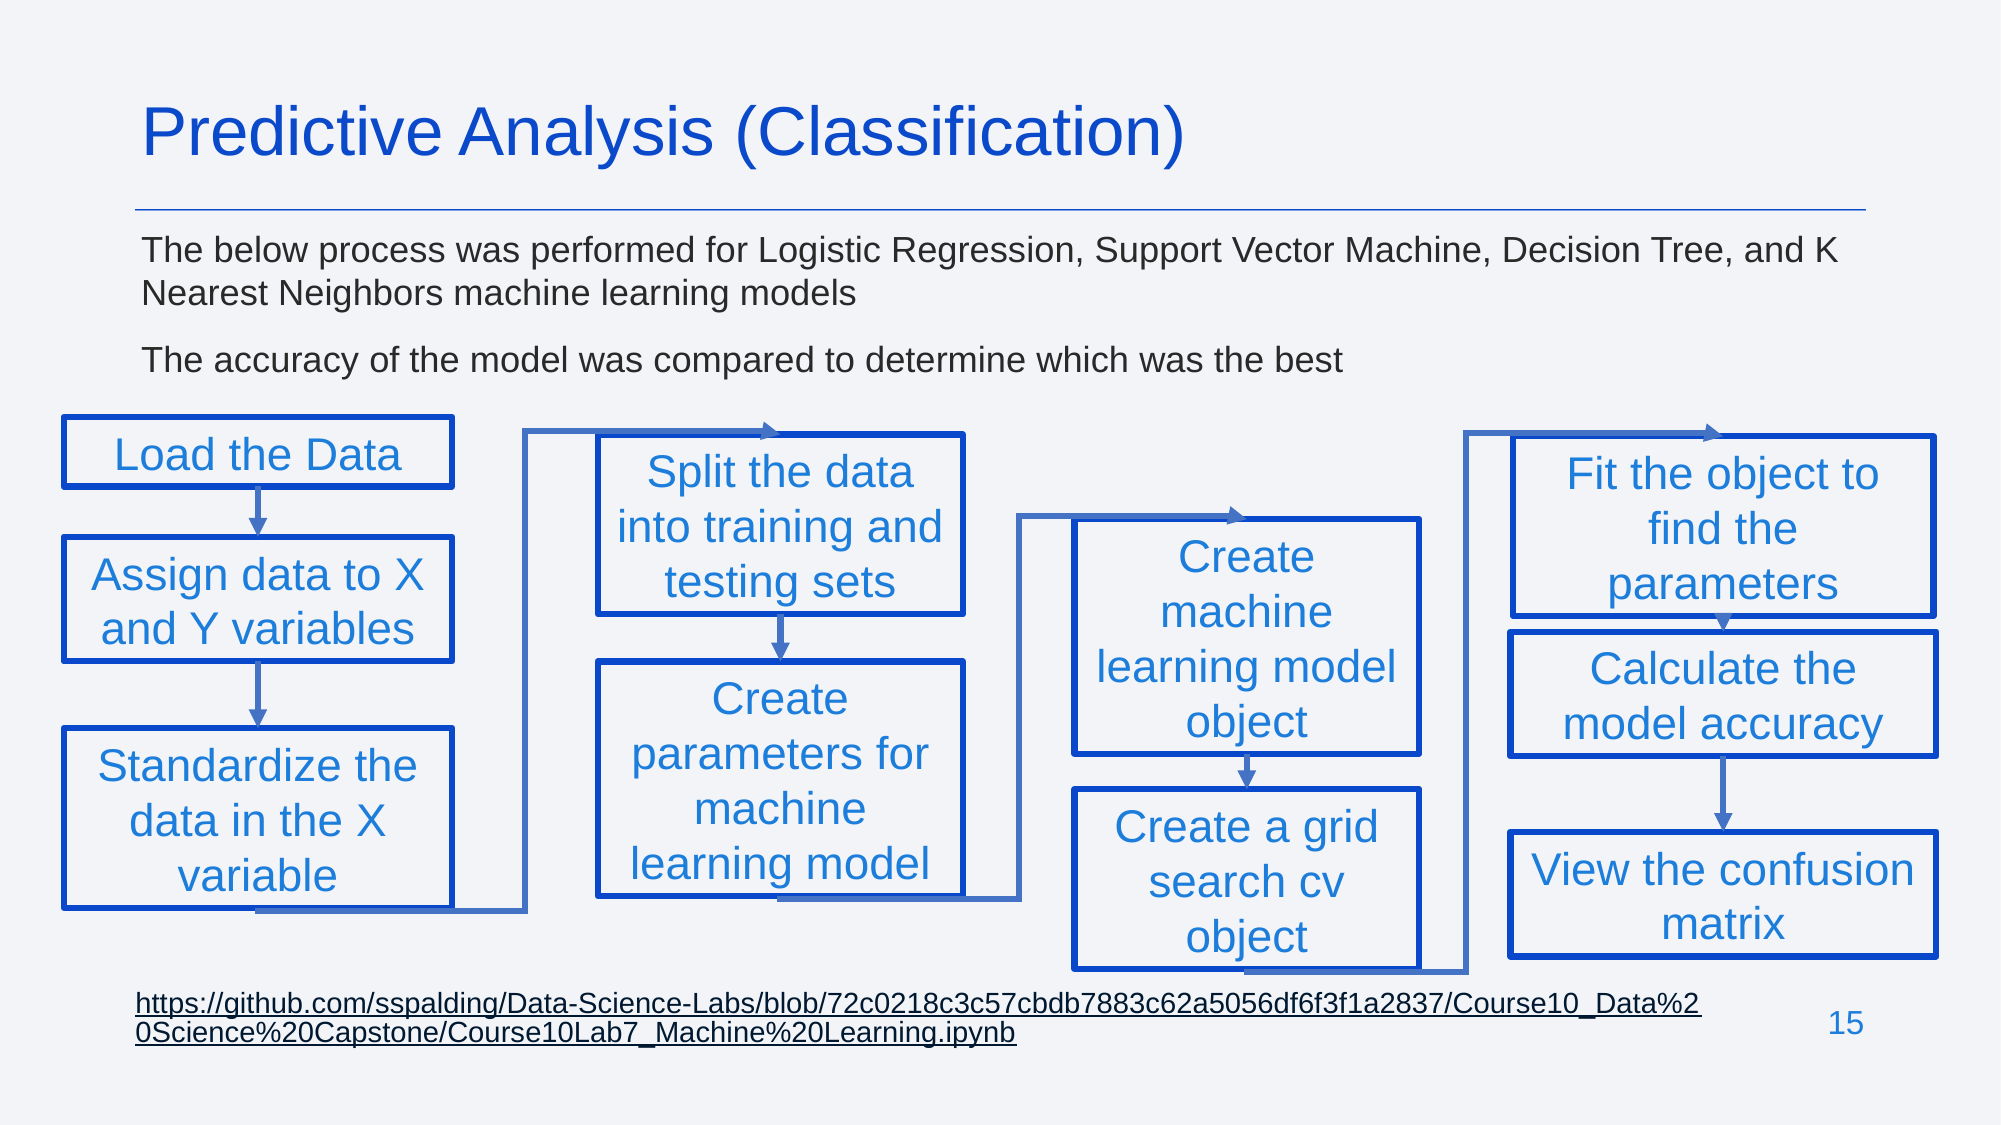

Predictive Analysis (Classification)
The below process was performed for Logistic Regression, Support Vector Machine, Decision Tree, and K Nearest Neighbors machine learning models
The accuracy of the model was compared to determine which was the best
Load the Data
Split the data into training and testing sets
Fit the object to find the parameters
Create machine learning model object
Assign data to X and Y variables
Calculate the model accuracy
Create parameters for machine learning model
Standardize the data in the X variable
Create a grid search cv object
View the confusion matrix
https://github.com/sspalding/Data-Science-Labs/blob/72c0218c3c57cbdb7883c62a5056df6f3f1a2837/Course10_Data%20Science%20Capstone/Course10Lab7_Machine%20Learning.ipynb

15